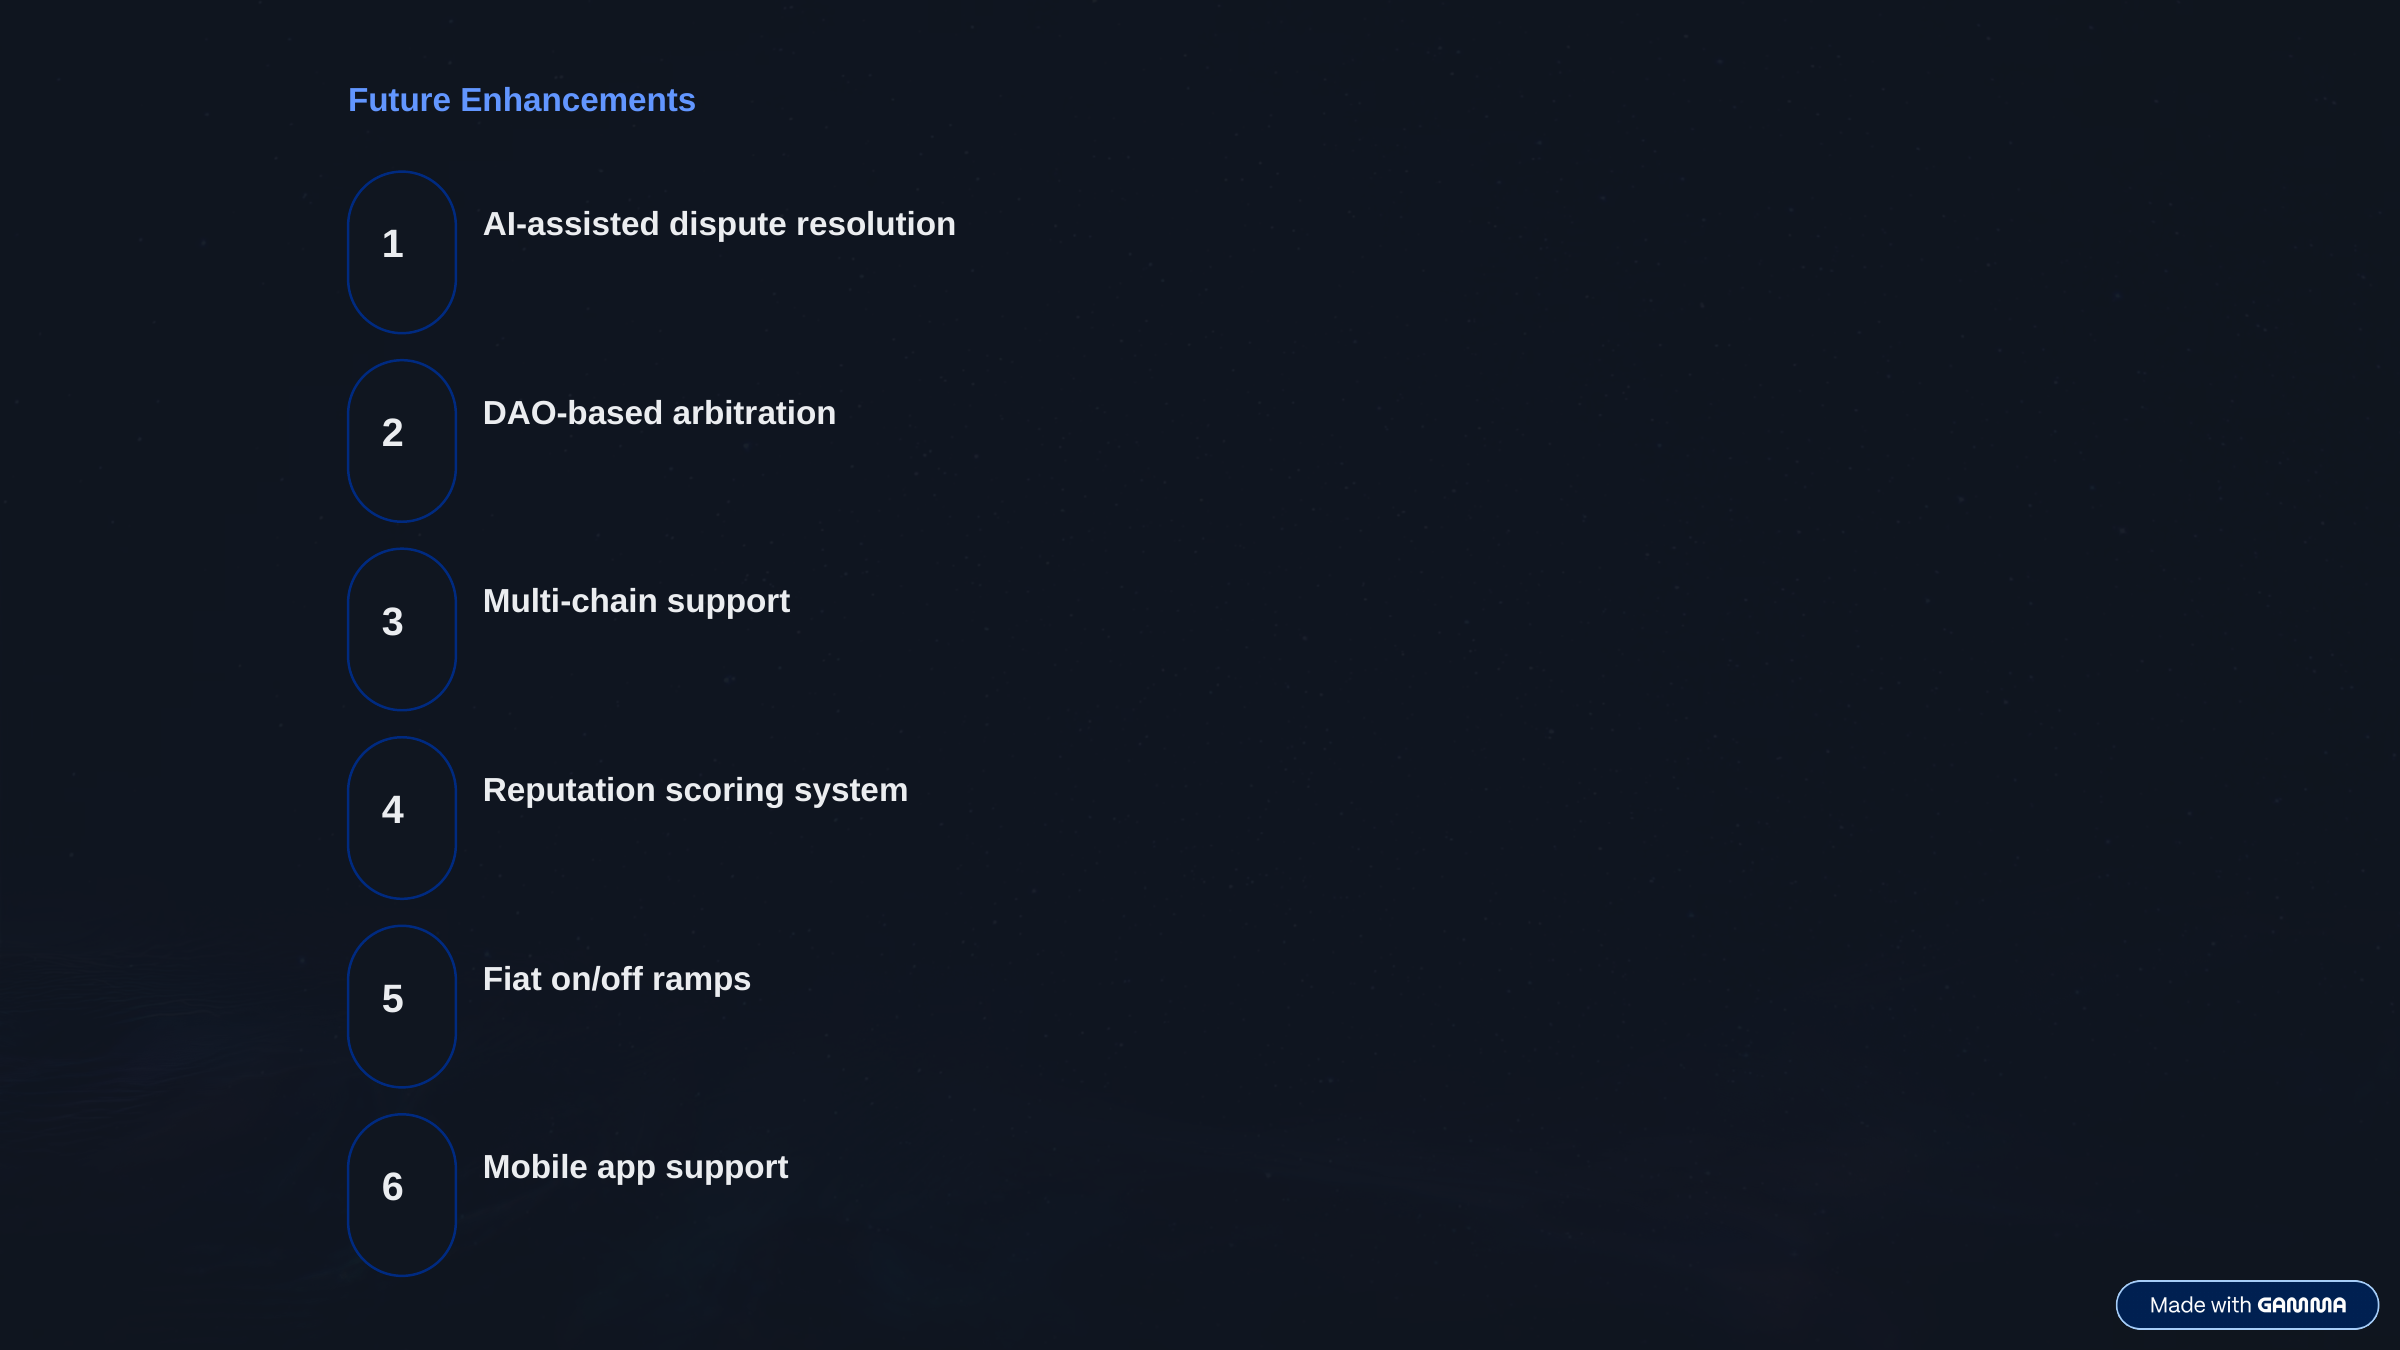

Future Enhancements

AI-assisted dispute resolution
1

DAO-based arbitration
2

Multi-chain support
3

Reputation scoring system
4

Fiat on/off ramps
5

Mobile app support
6